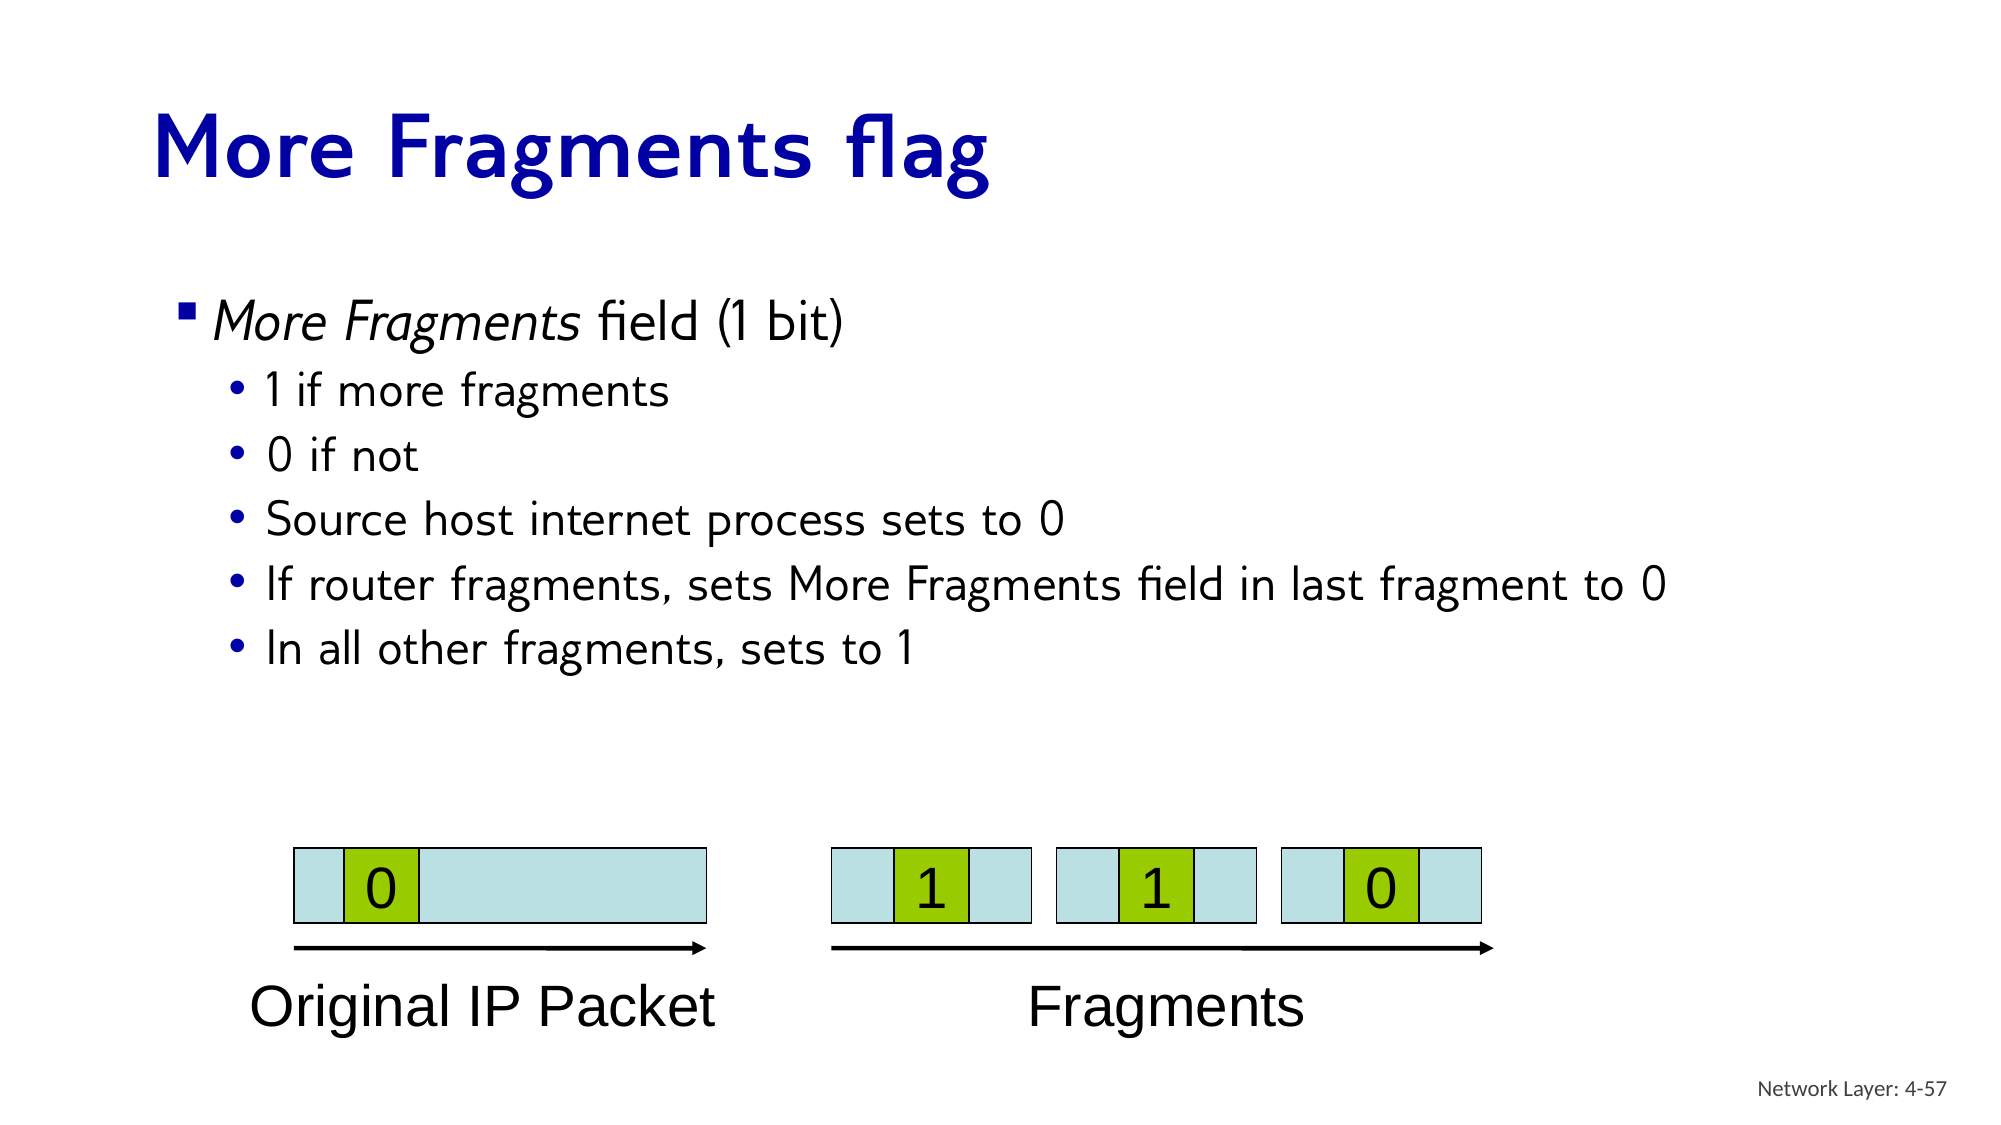

# More Fragments flag
More Fragments field (1 bit)
1 if more fragments
0 if not
Source host internet process sets to 0
If router fragments, sets More Fragments field in last fragment to 0
In all other fragments, sets to 1

0

1

1

0

Original IP Packet
Fragments
Network Layer: 4-57